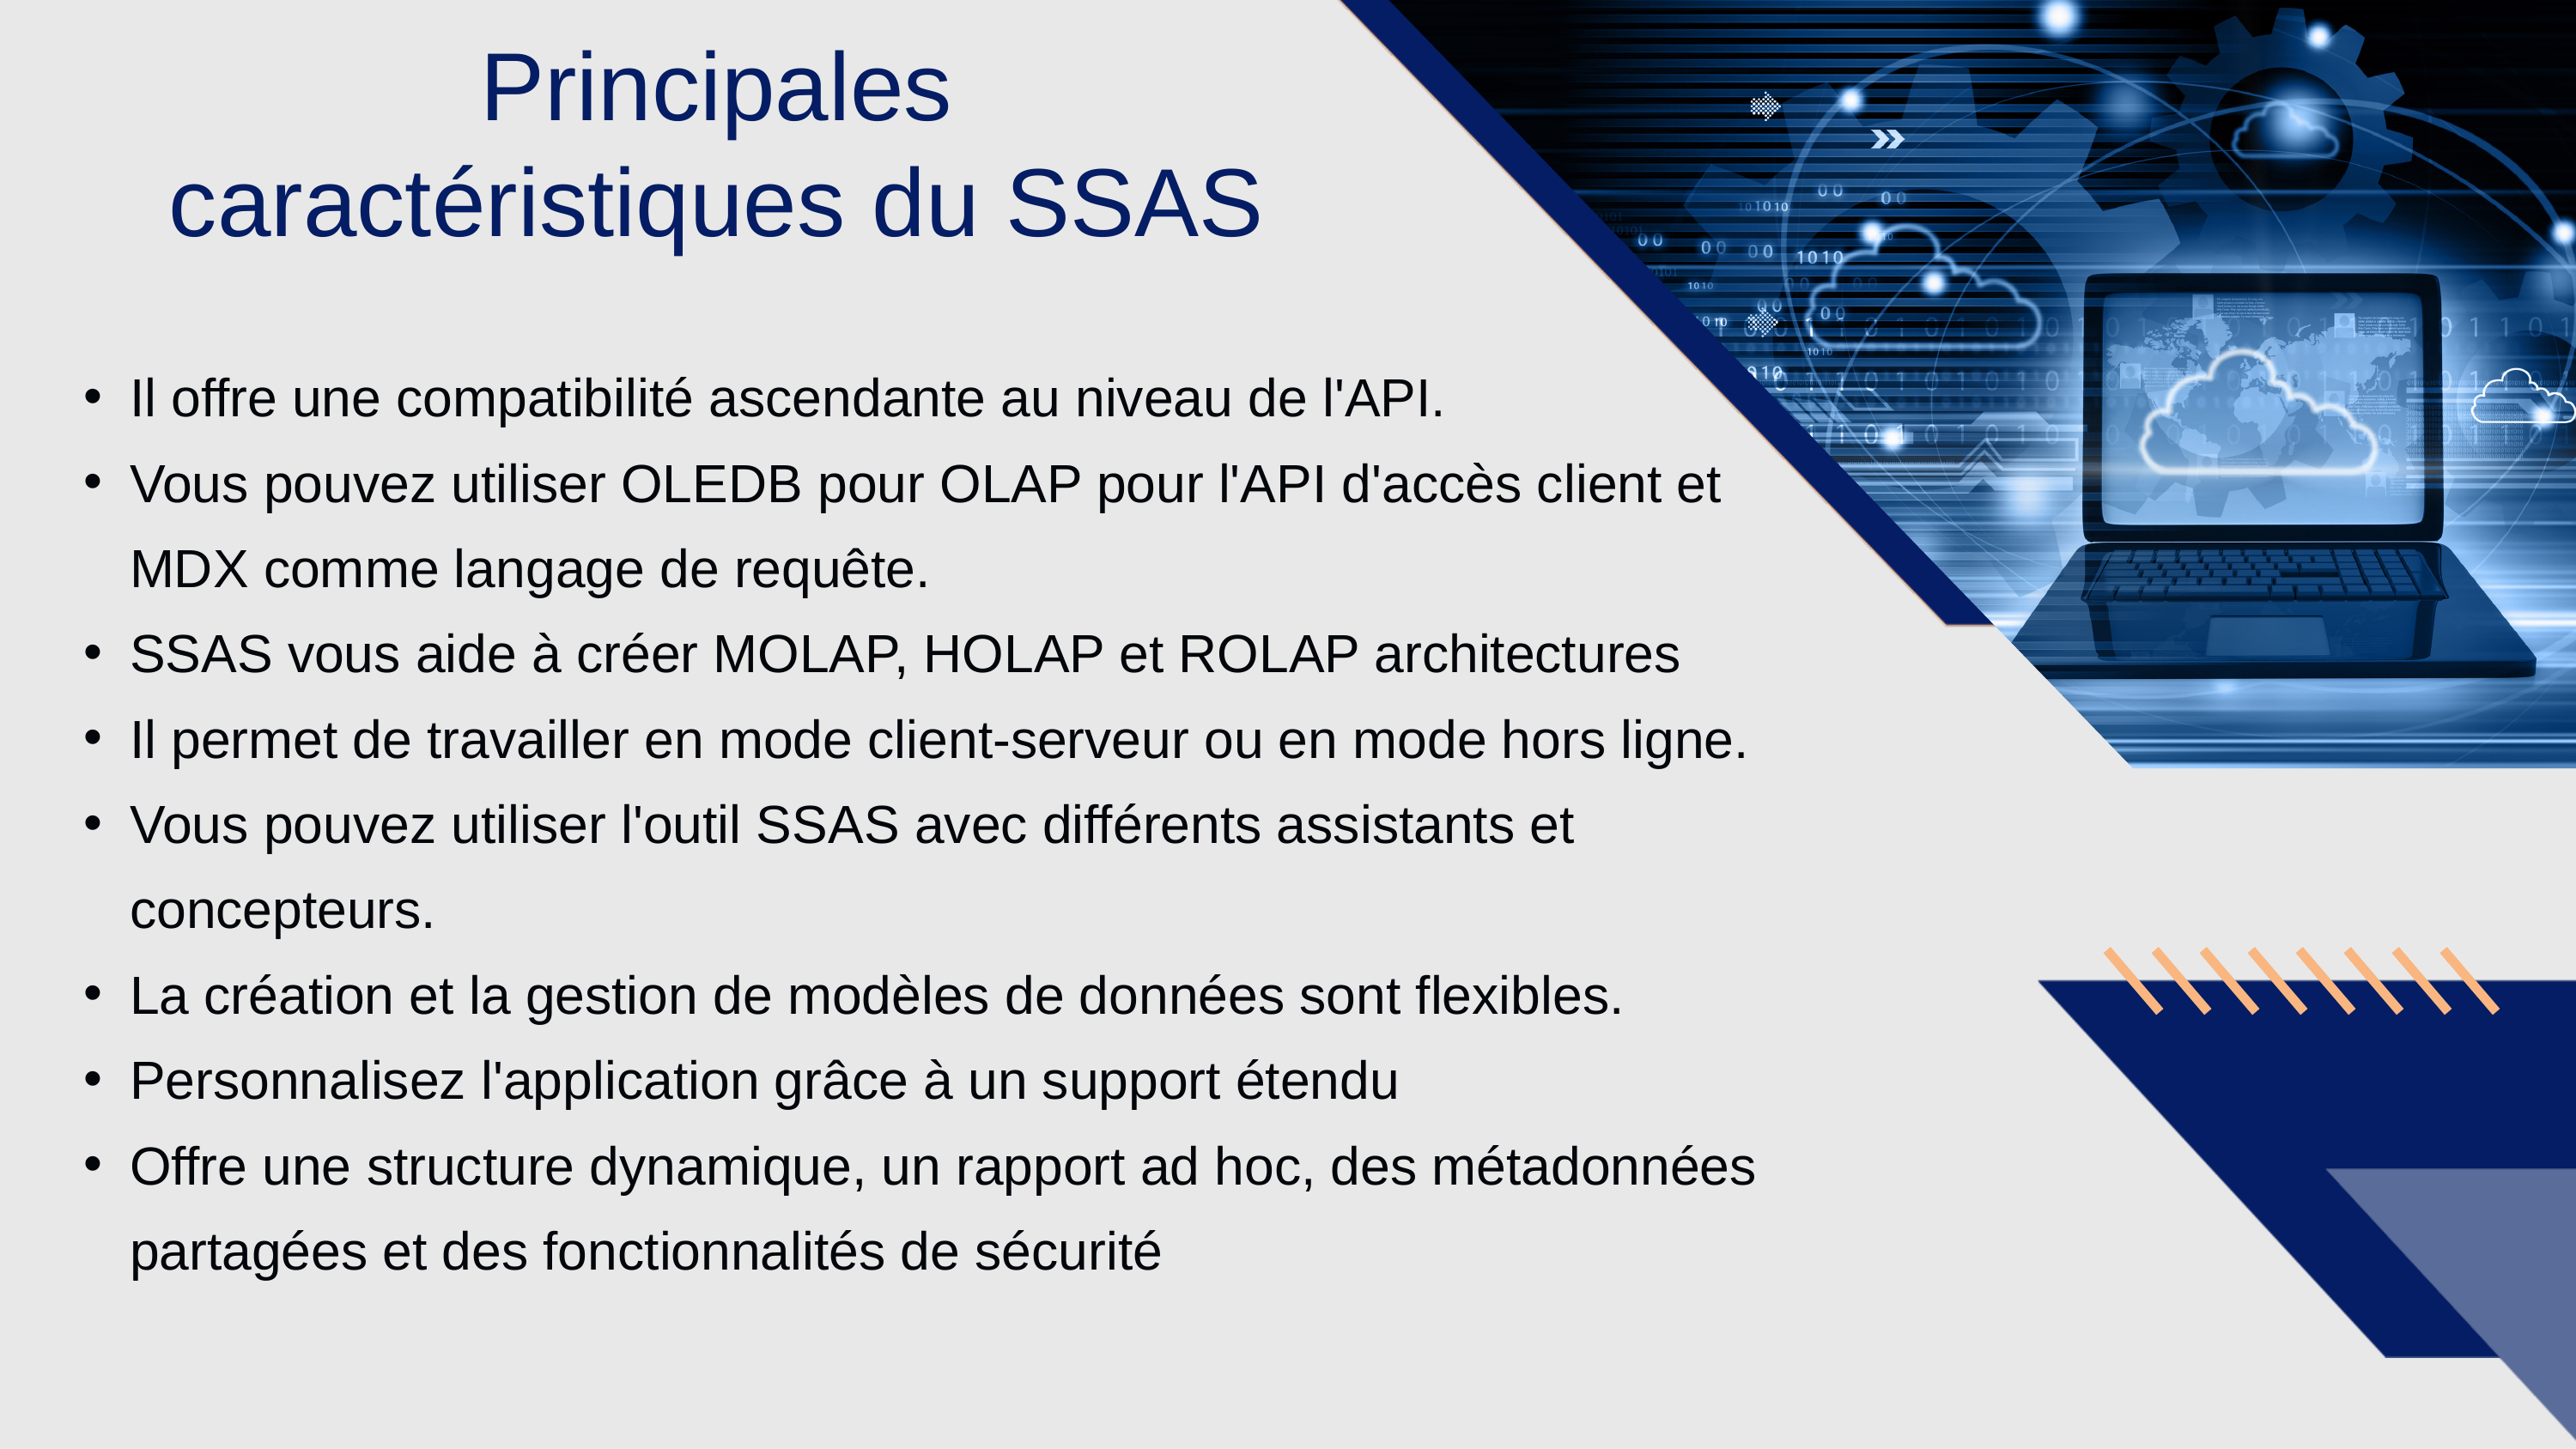

Principales caractéristiques du SSAS

Il offre une compatibilité ascendante au niveau de l'API.
Vous pouvez utiliser OLEDB pour OLAP pour l'API d'accès client et MDX comme langage de requête.
SSAS vous aide à créer MOLAP, HOLAP et ROLAP architectures
Il permet de travailler en mode client-serveur ou en mode hors ligne.
Vous pouvez utiliser l'outil SSAS avec différents assistants et concepteurs.
La création et la gestion de modèles de données sont flexibles.
Personnalisez l'application grâce à un support étendu
Offre une structure dynamique, un rapport ad hoc, des métadonnées partagées et des fonctionnalités de sécurité